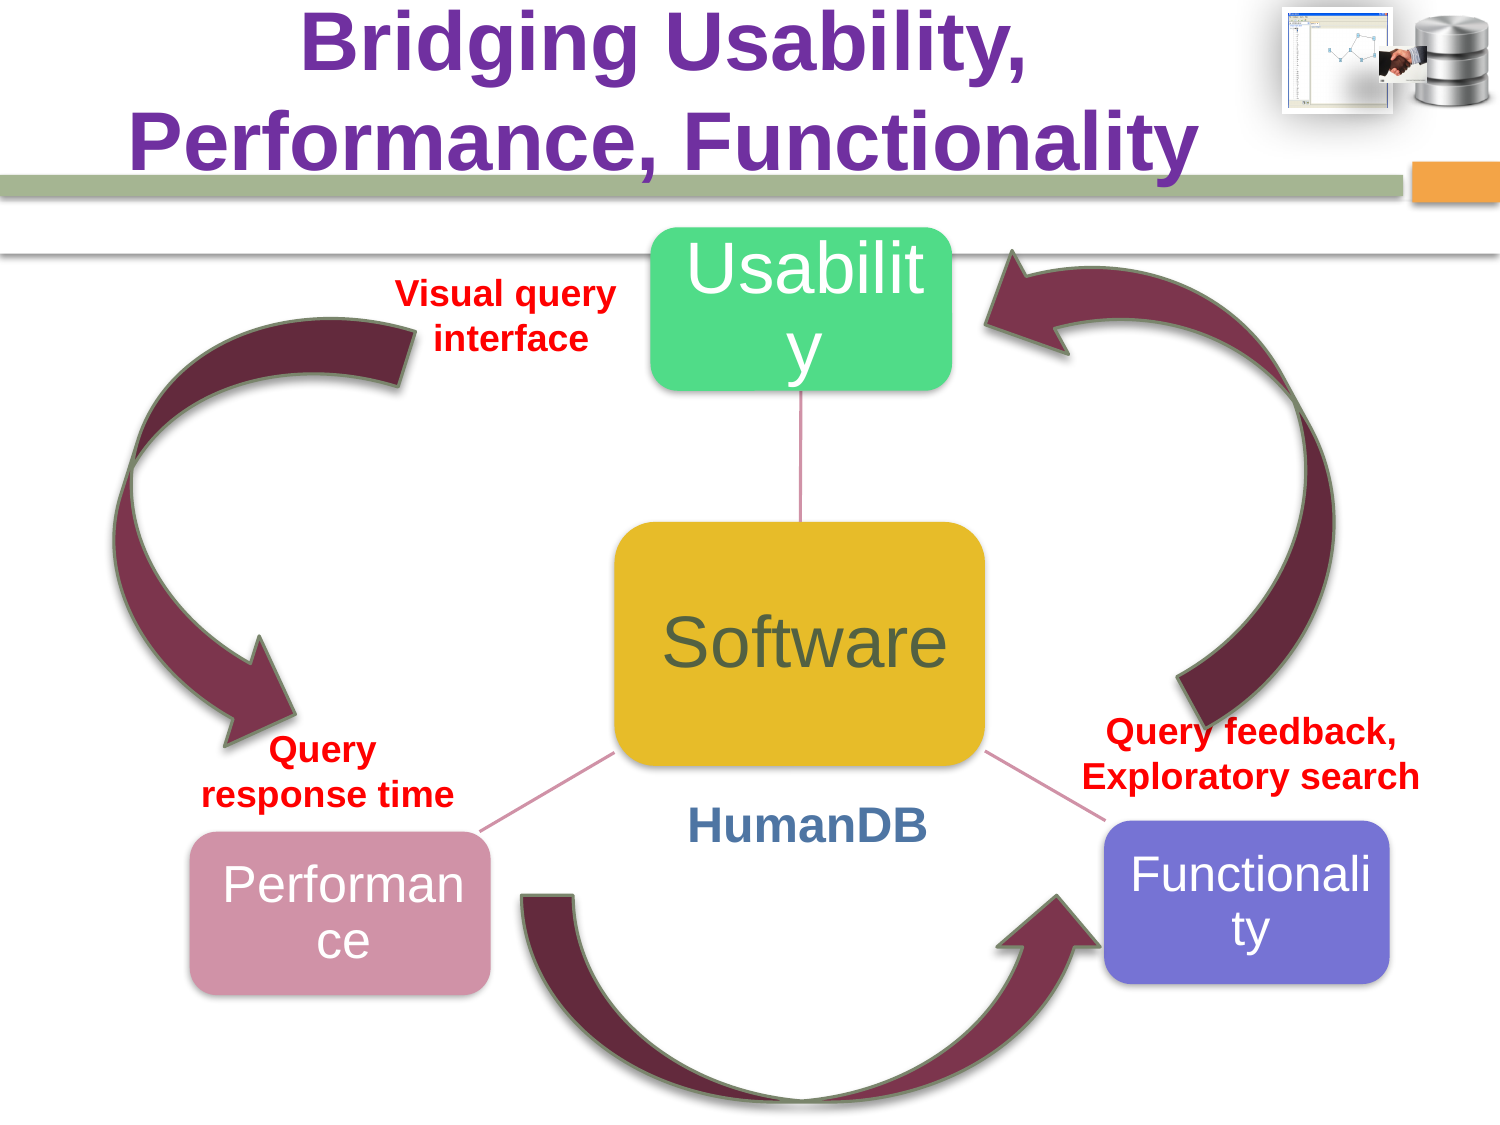

# Bridging Usability, Performance, Functionality

Software
Usability
Functionality
Performance
Visual query
interface

Query feedback,
Exploratory search

Query
response time
HumanDB